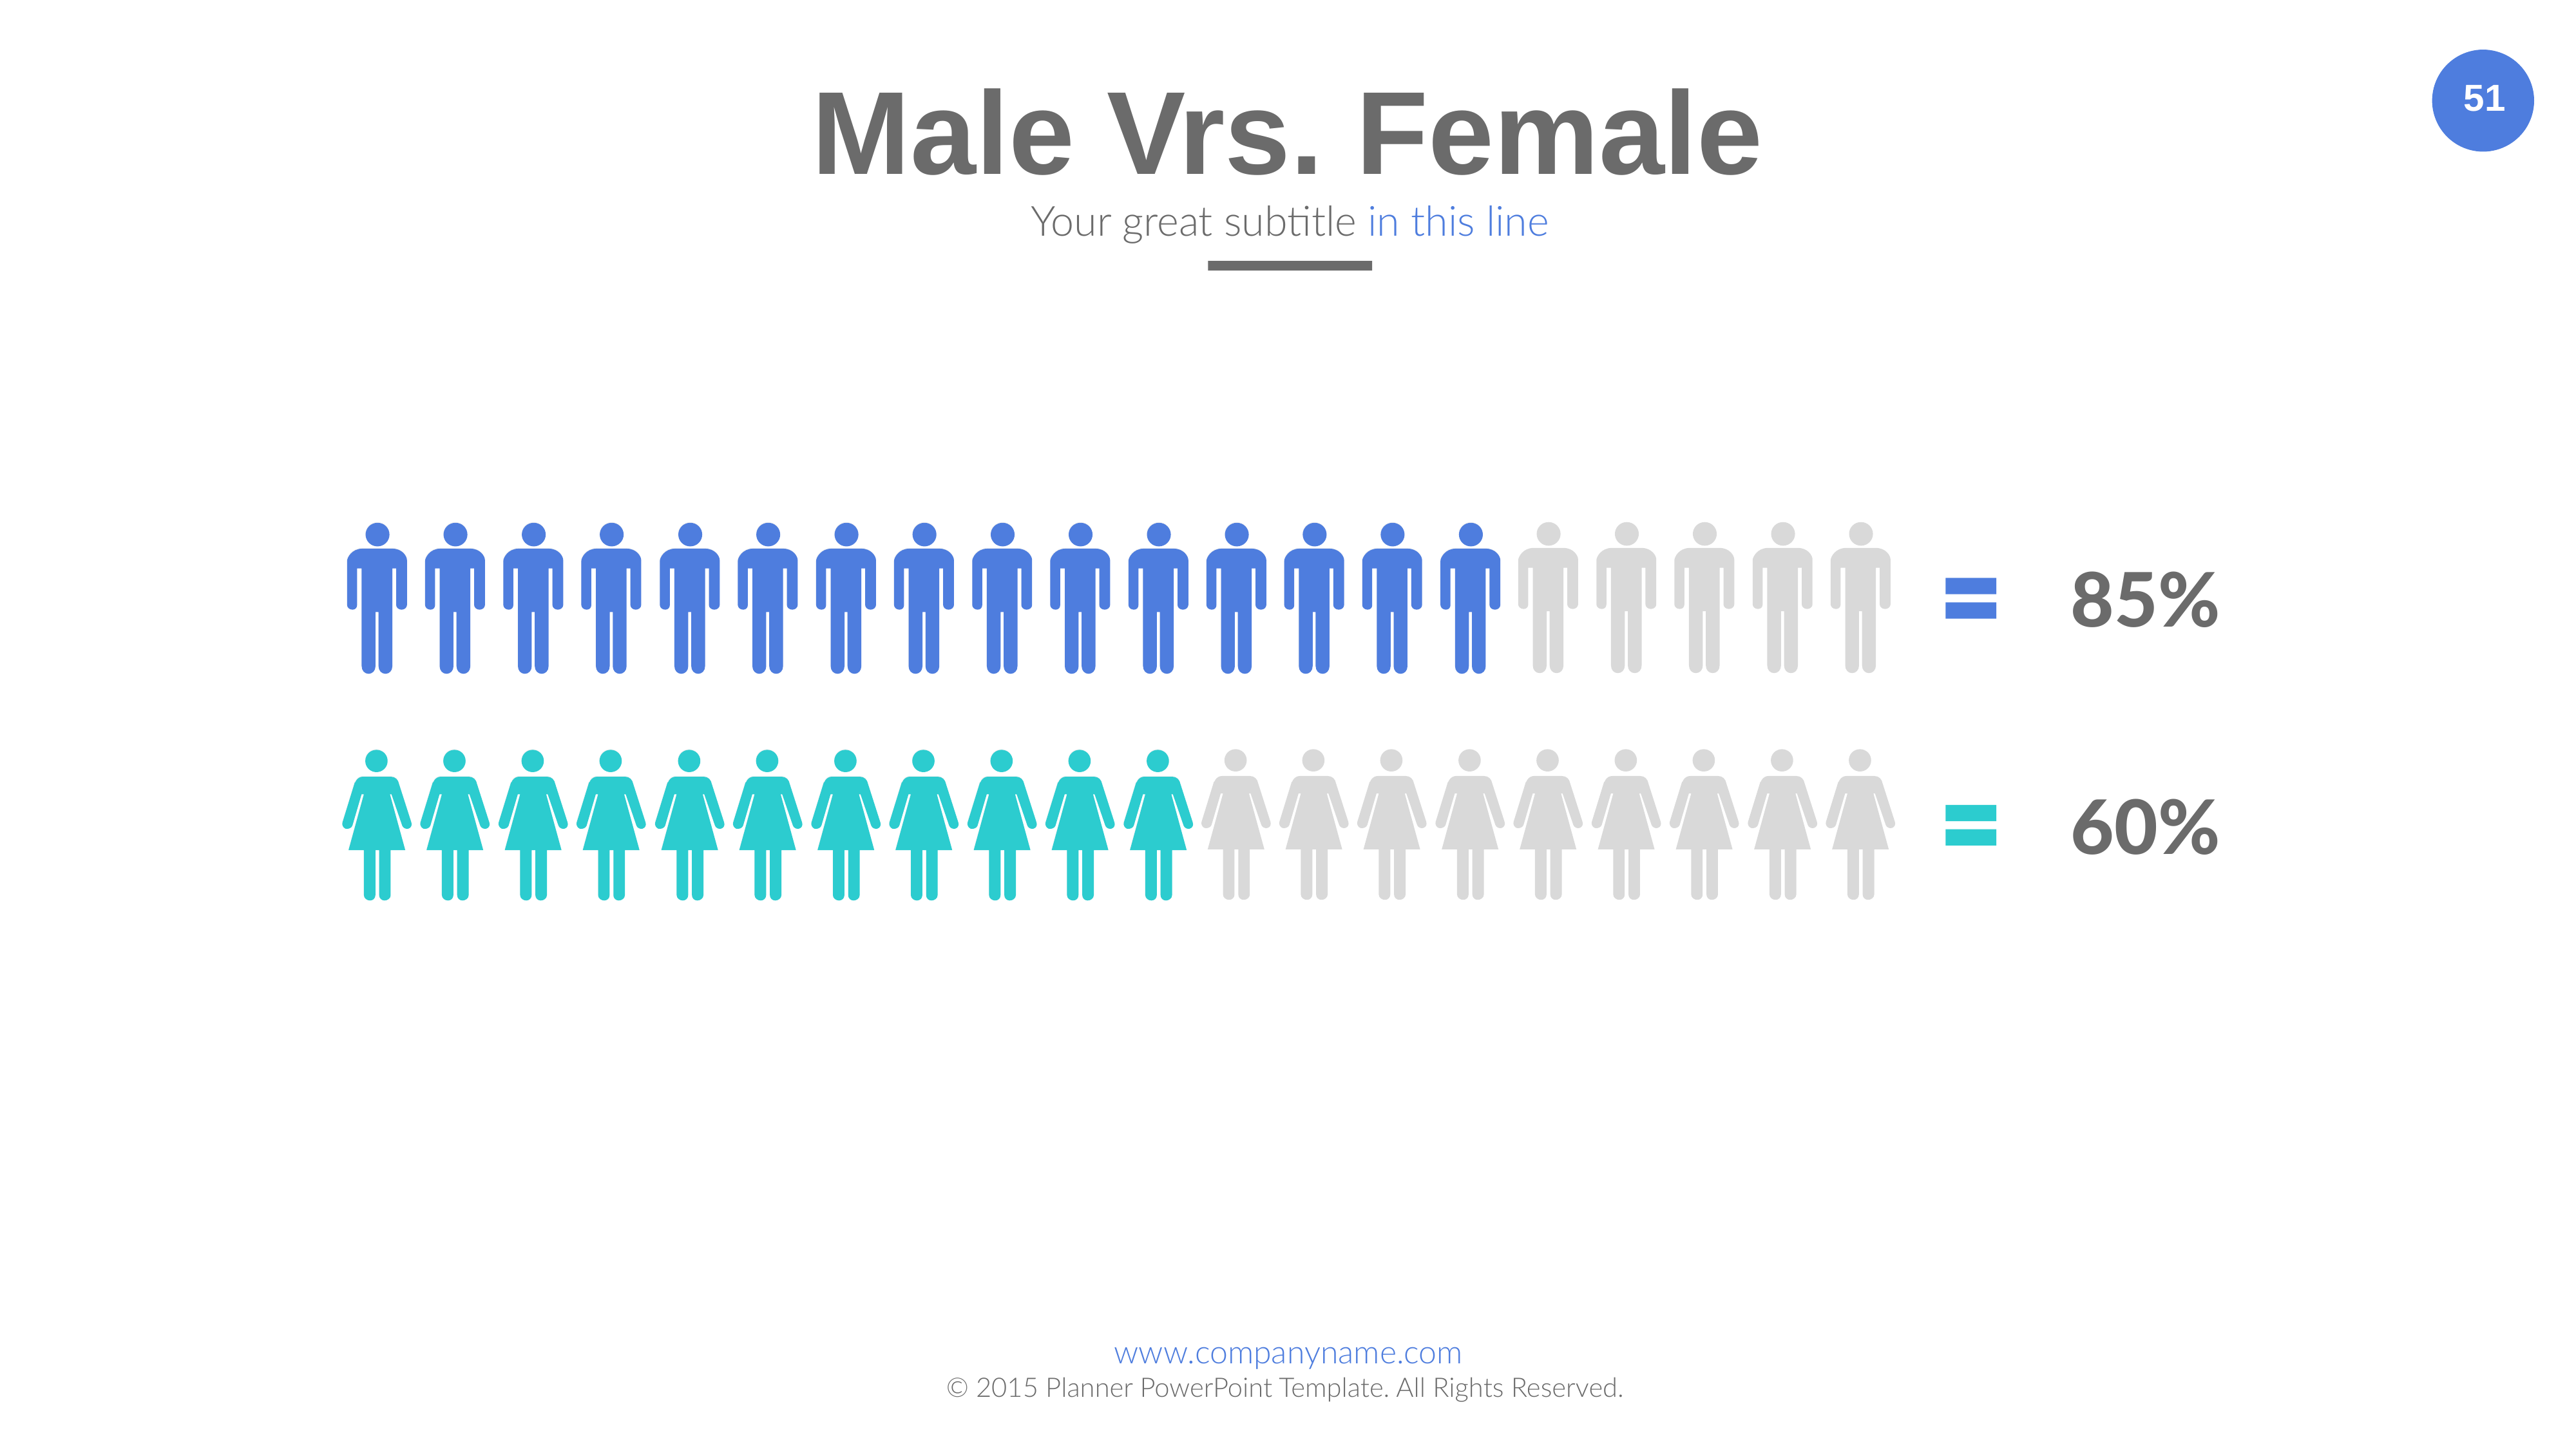

Male Vrs. Female
Your great subtitle in this line

85%

60%